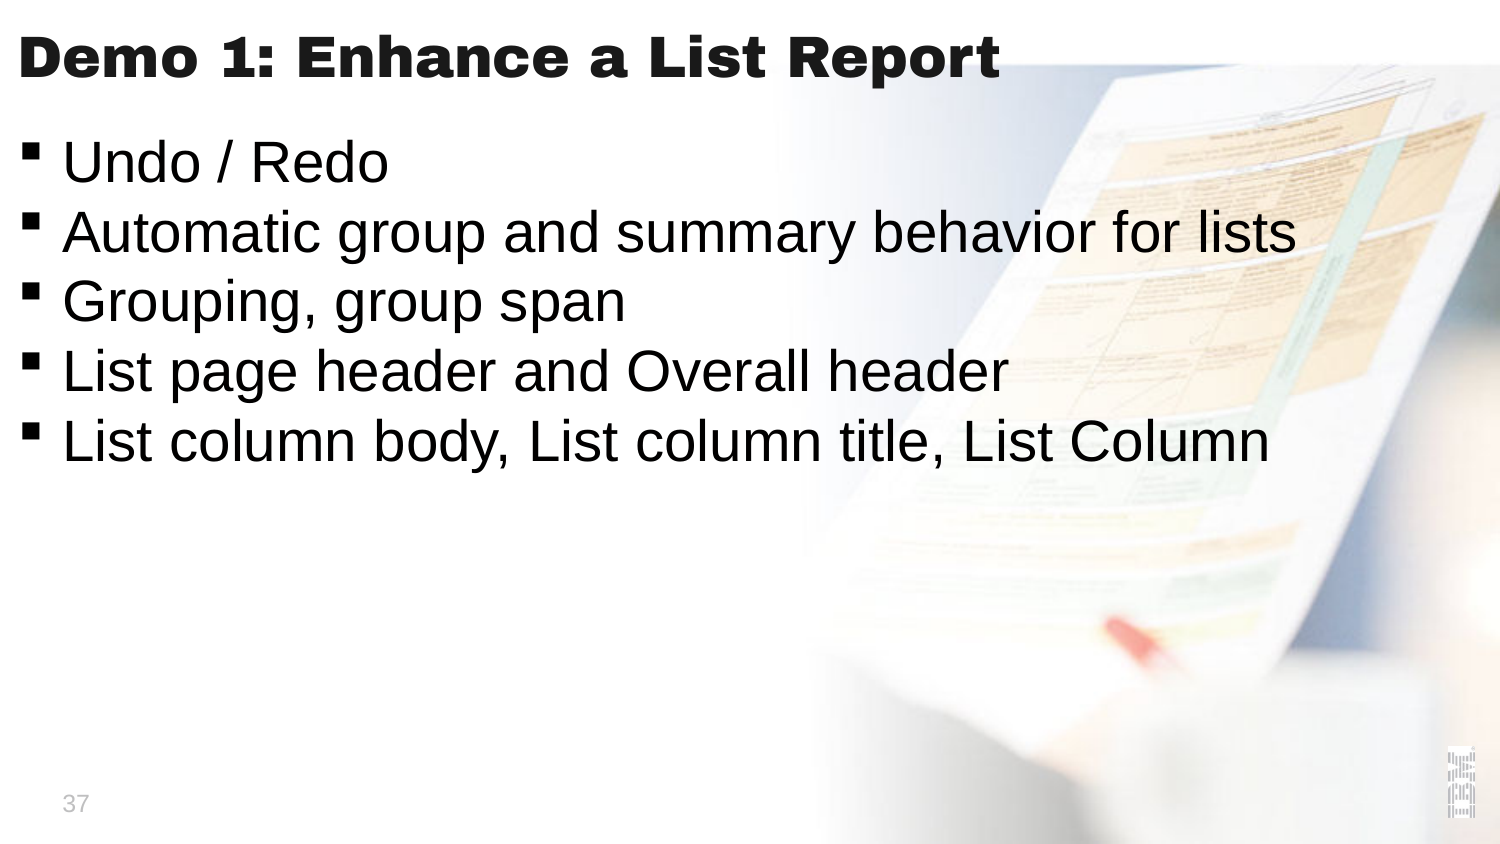

# Demo 1: Enhance a List Report
Undo / Redo
Automatic group and summary behavior for lists
Grouping, group span
List page header and Overall header
List column body, List column title, List Column
37